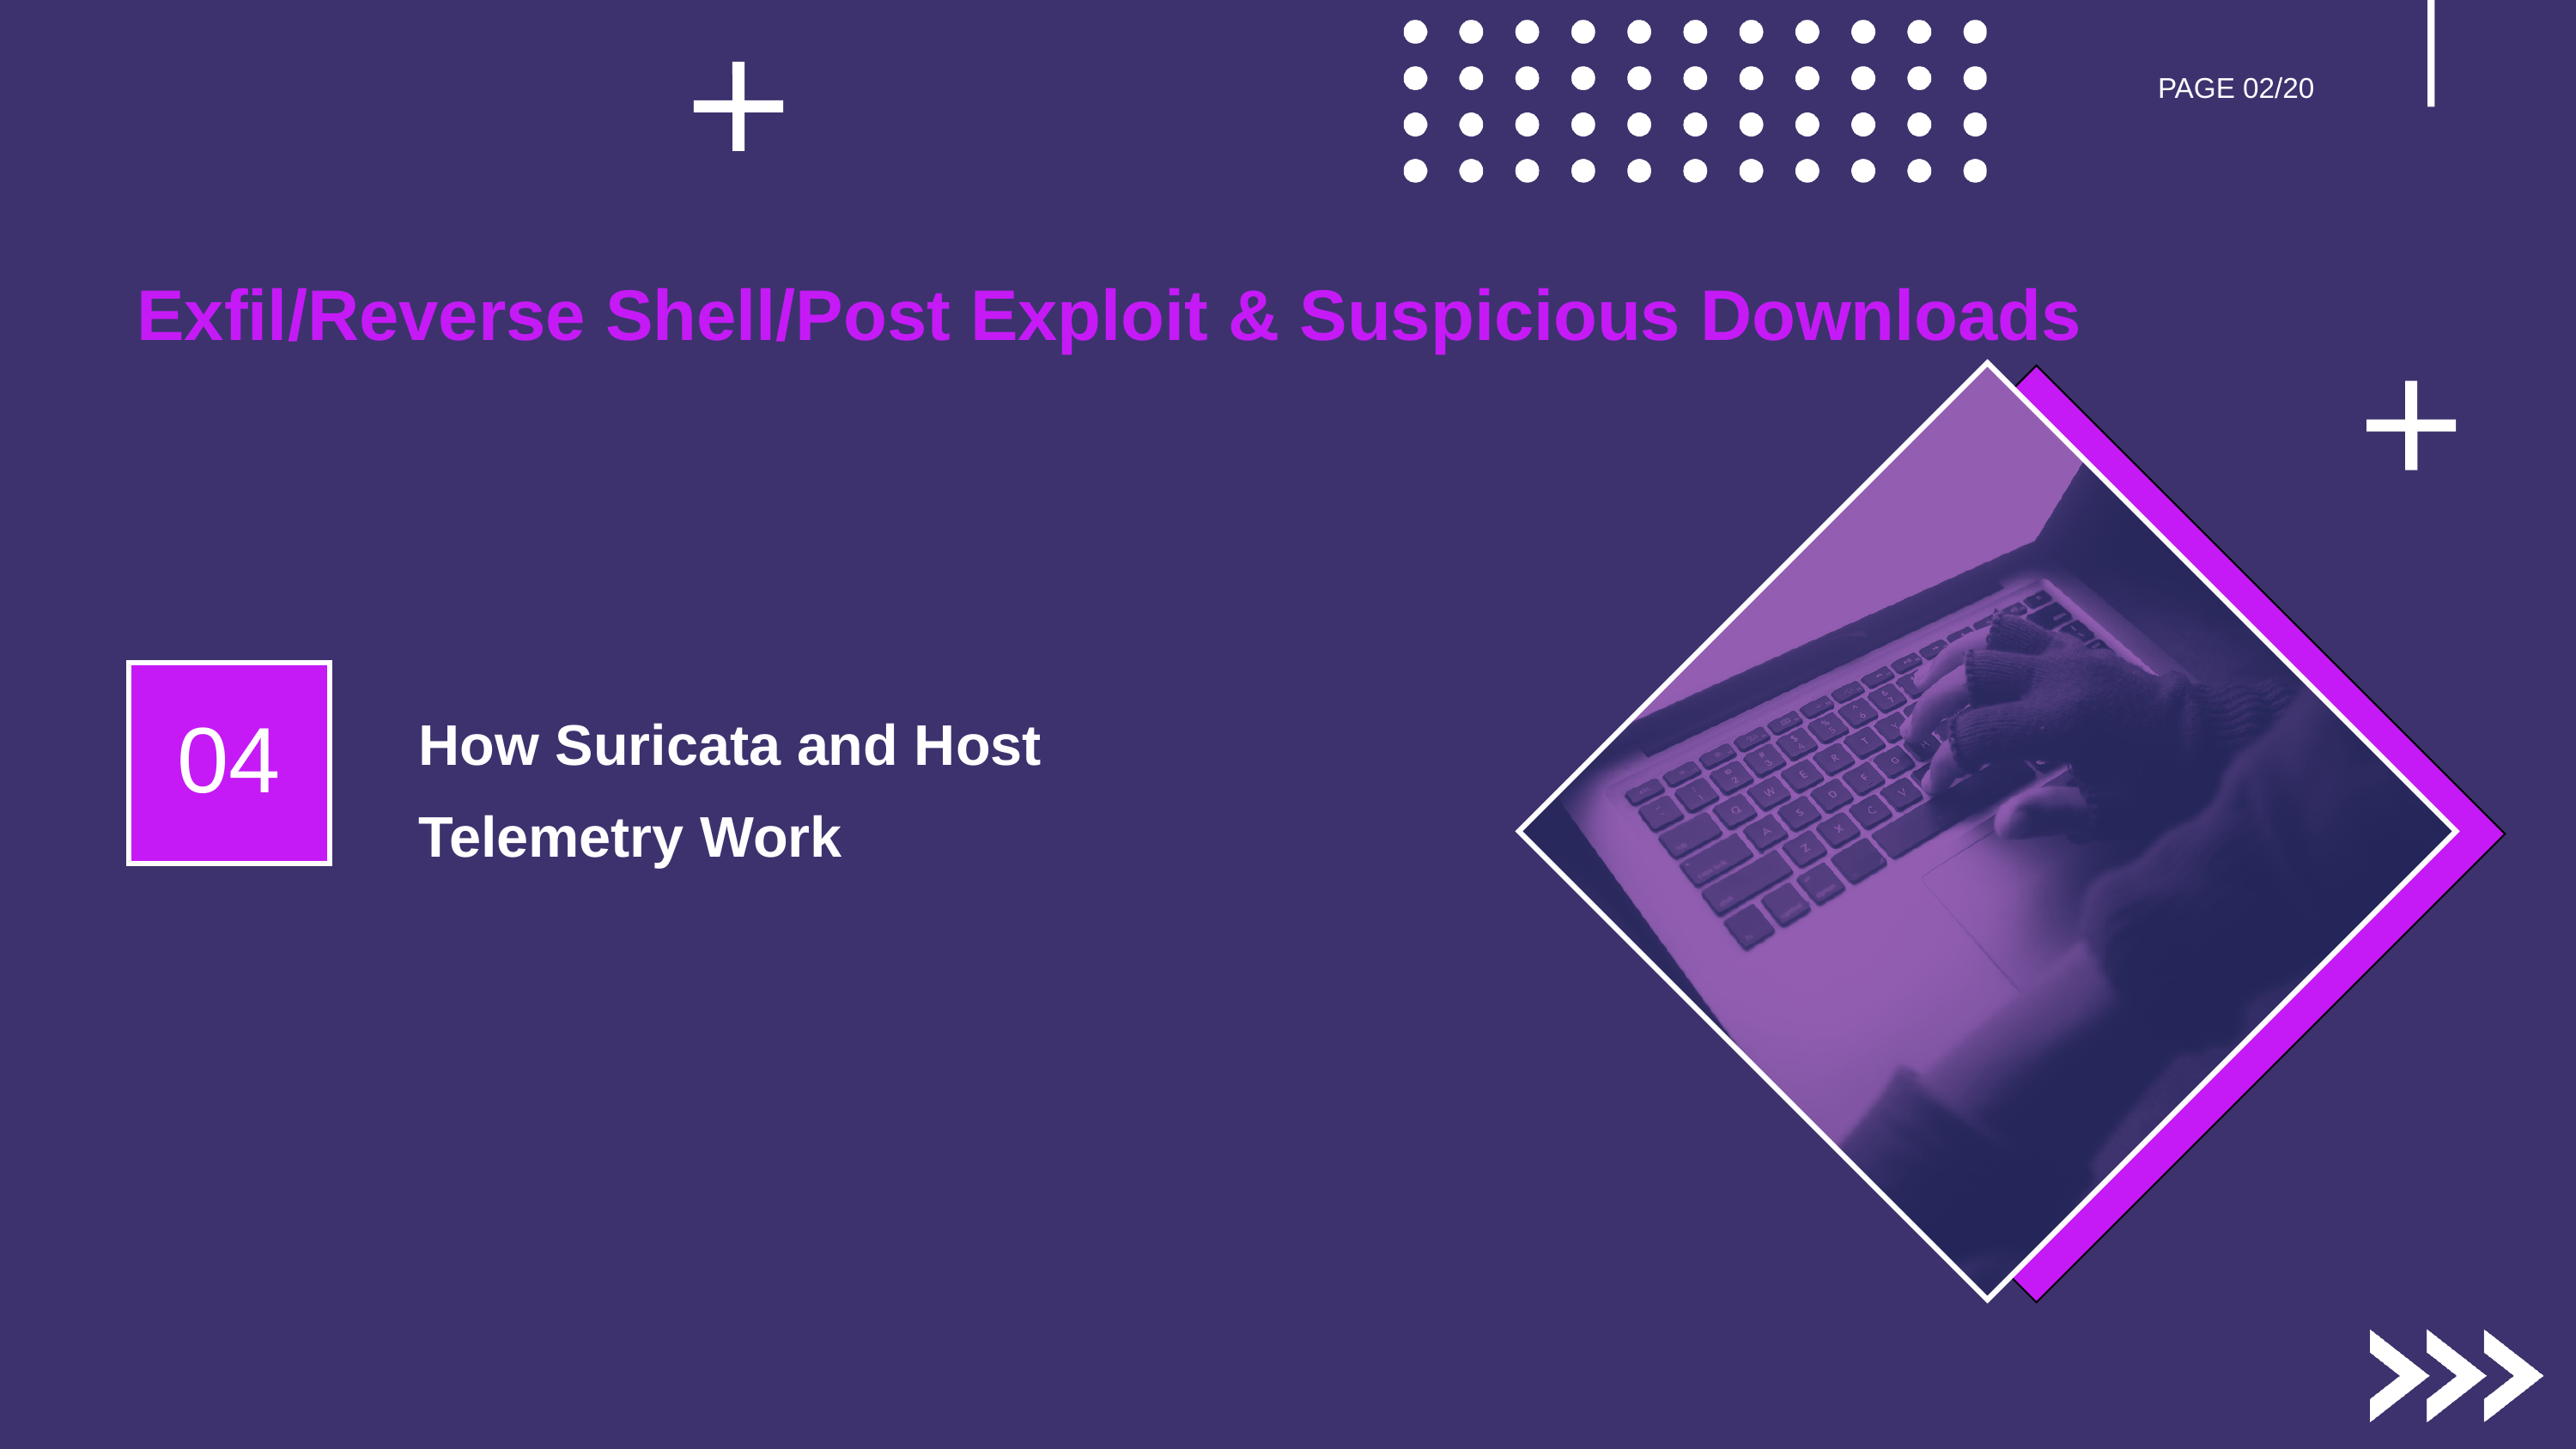

PAGE 02/20

Exfil/Reverse Shell/Post Exploit & Suspicious Downloads

How Suricata and Host
Telemetry Work
04